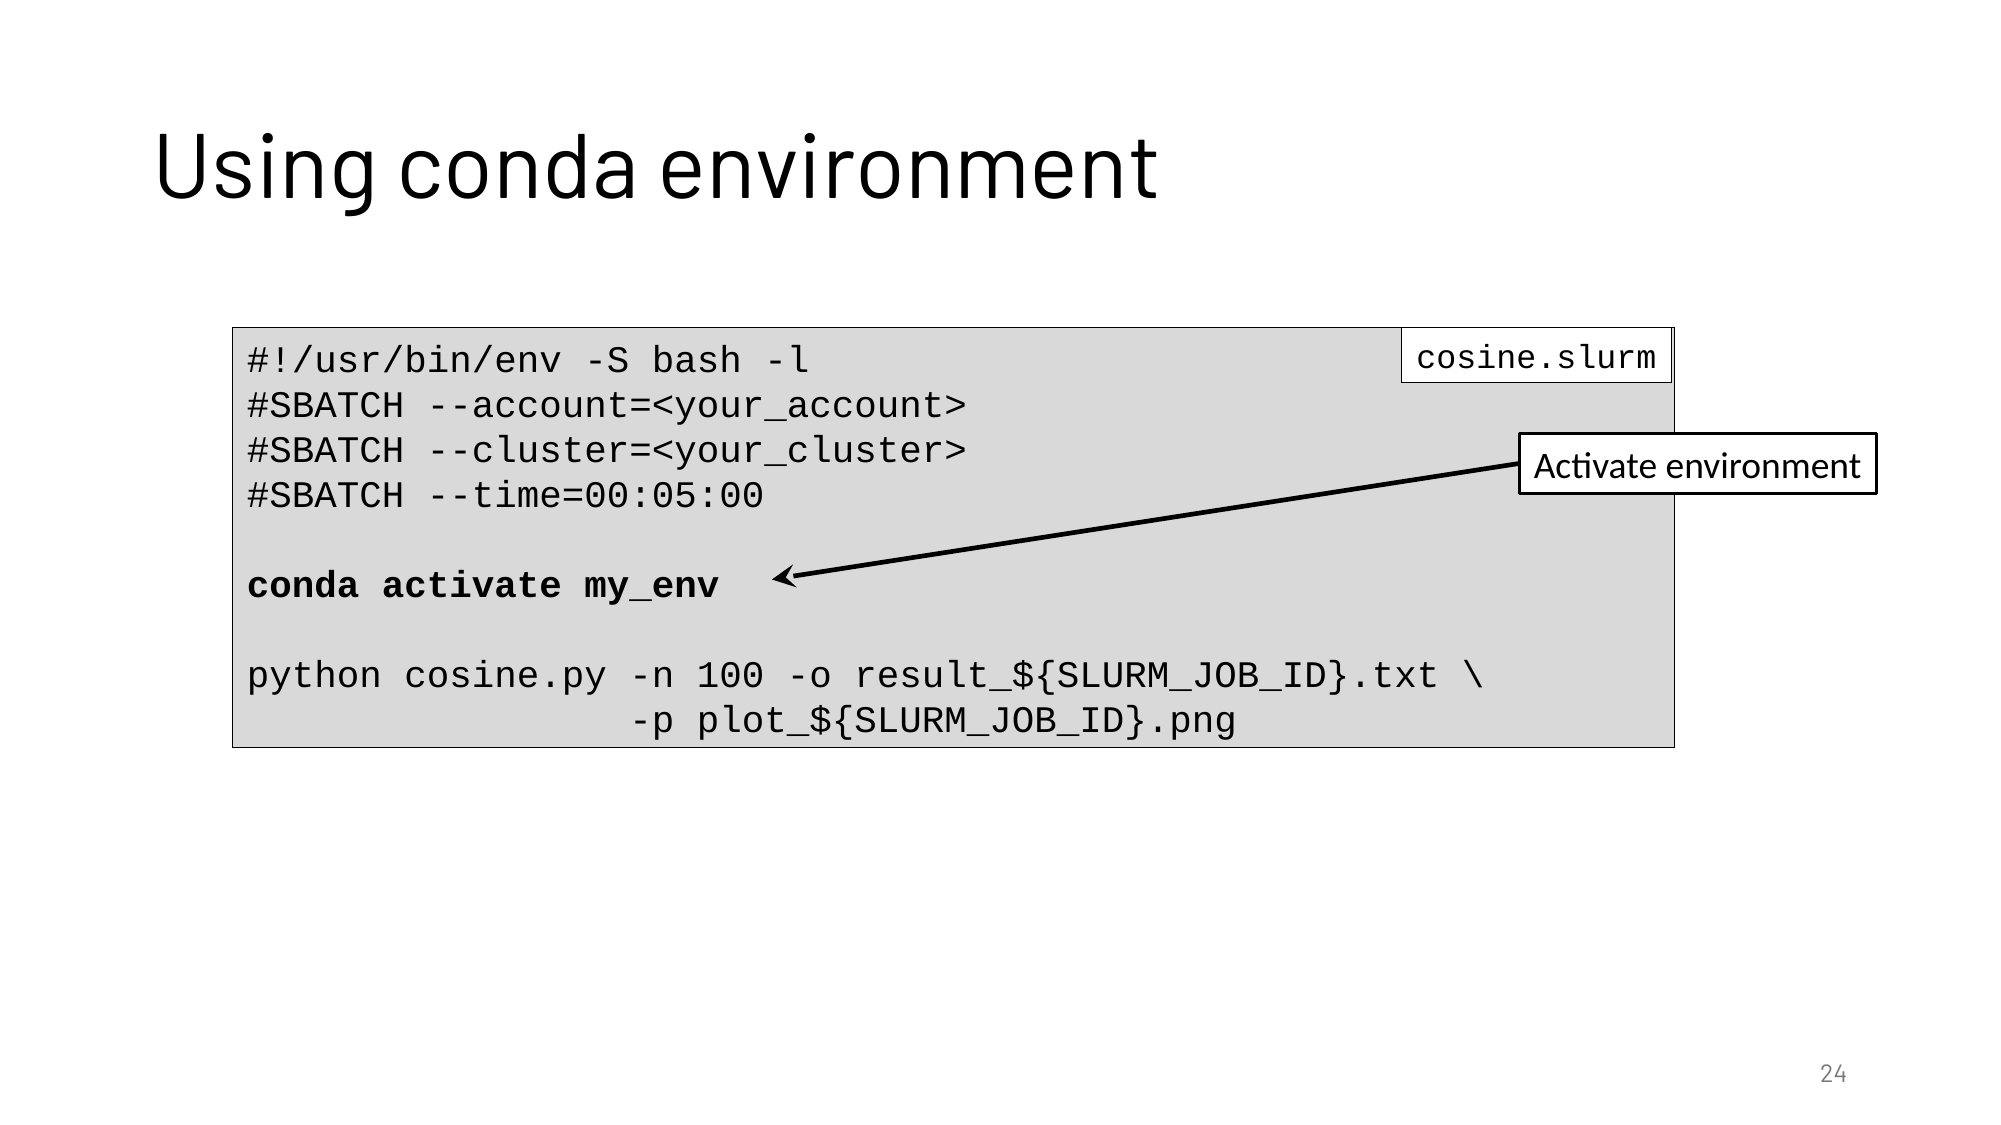

# Using conda environment
#!/usr/bin/env -S bash -l
#SBATCH --account=<your_account>
#SBATCH --cluster=<your_cluster>
#SBATCH --time=00:05:00

conda activate my_env

python cosine.py -n 100 -o result_${SLURM_JOB_ID}.txt \
                 -p plot_${SLURM_JOB_ID}.png
cosine.slurm
Activate environment
24